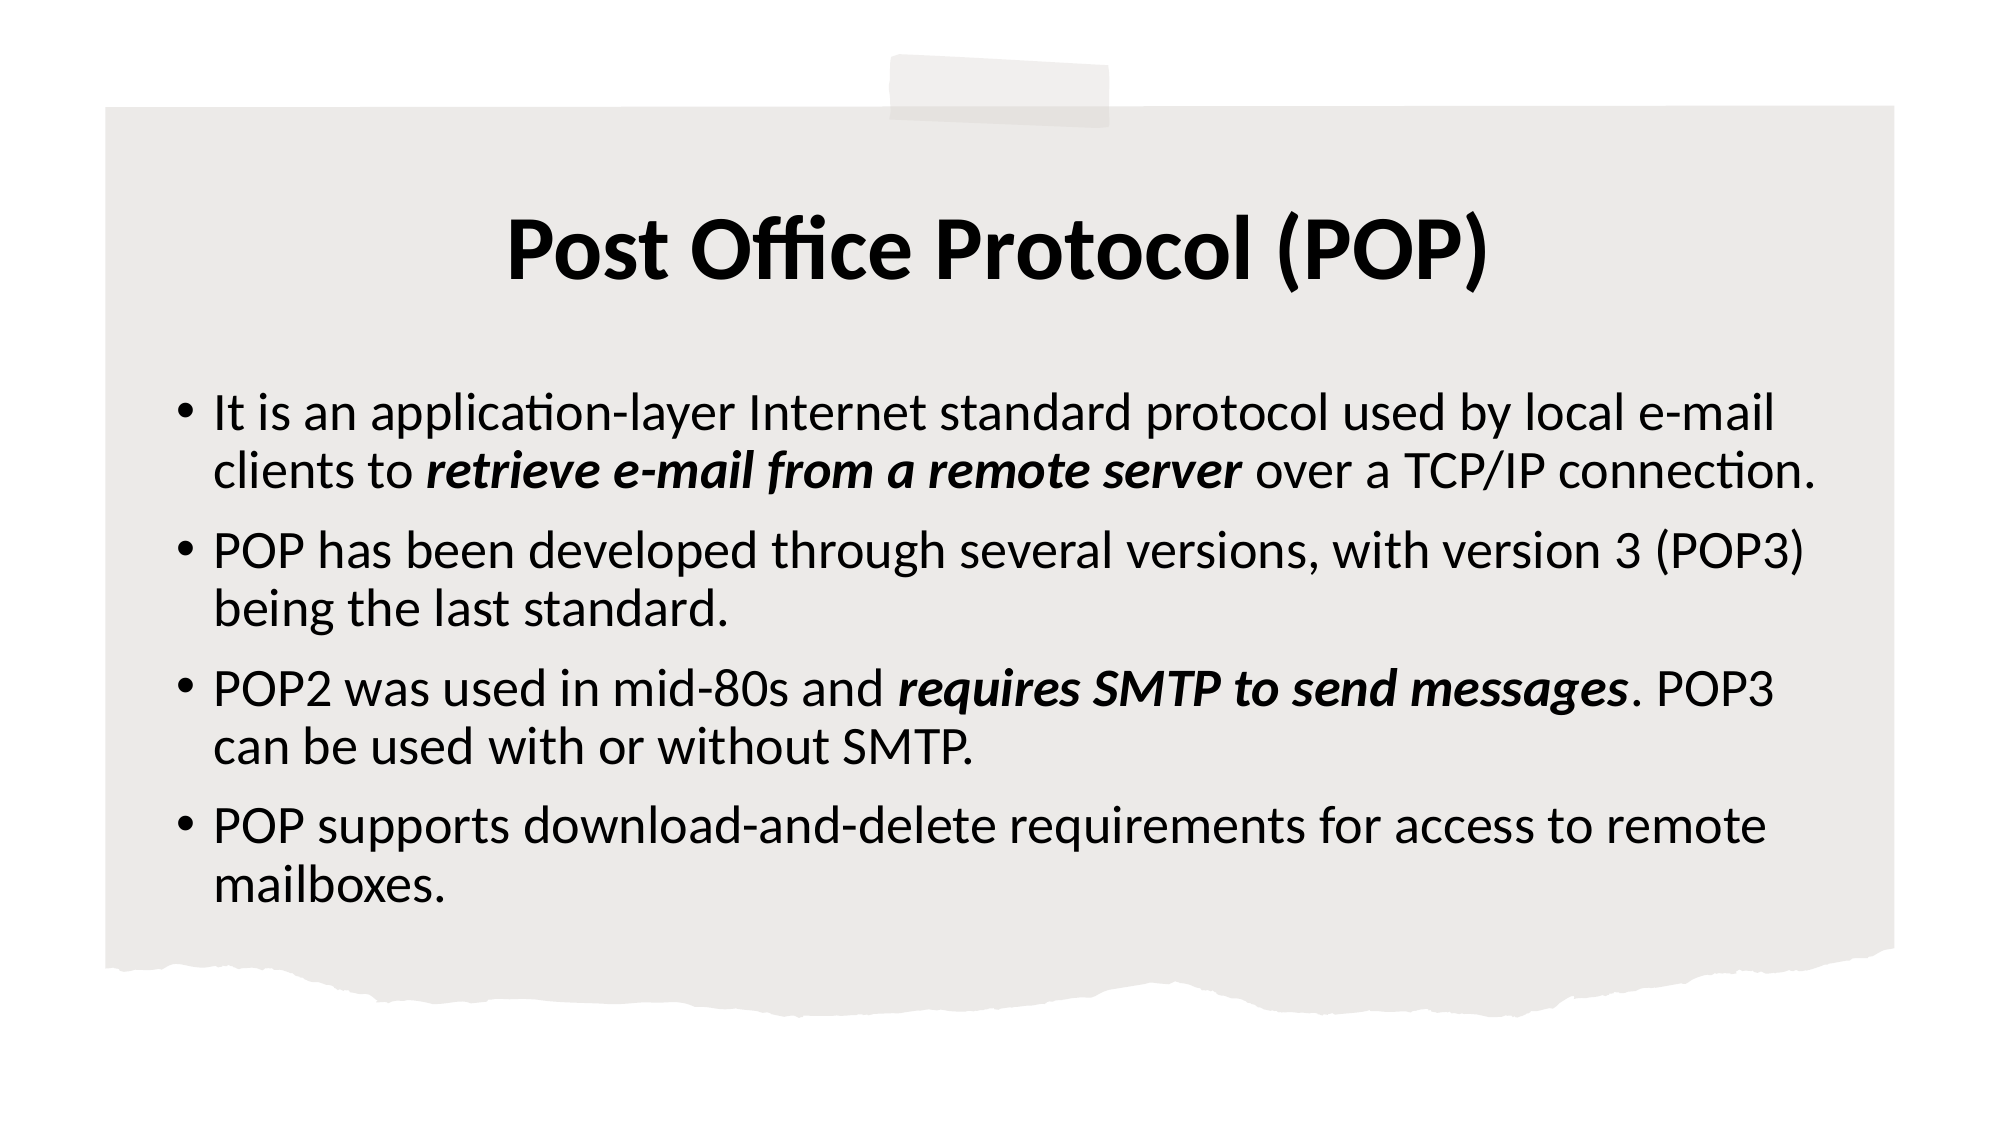

# Post Office Protocol (POP)
It is an application-layer Internet standard protocol used by local e-mail clients to retrieve e-mail from a remote server over a TCP/IP connection.
POP has been developed through several versions, with version 3 (POP3) being the last standard.
POP2 was used in mid-80s and requires SMTP to send messages. POP3 can be used with or without SMTP.
POP supports download-and-delete requirements for access to remote mailboxes.